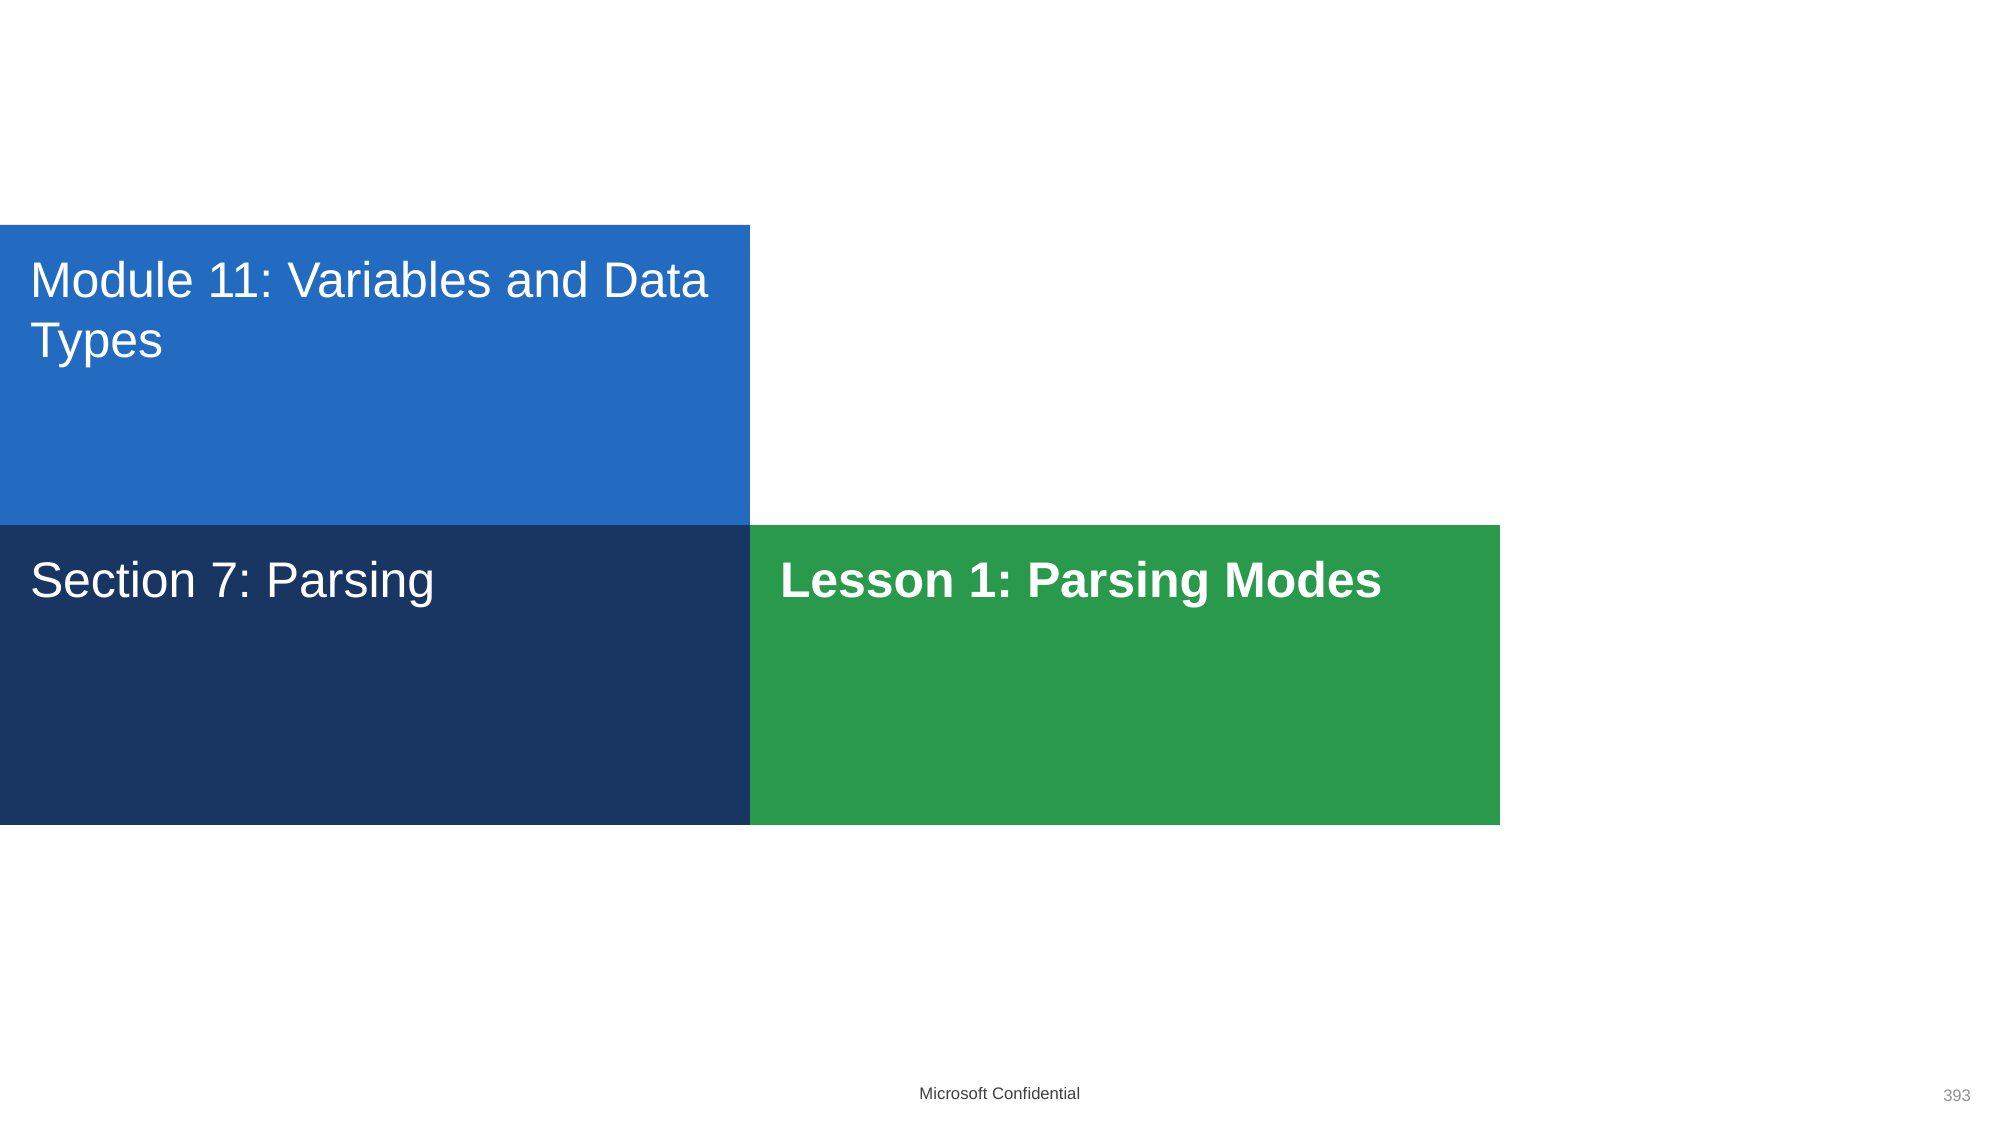

# Module 11: Variables and Data Types
Section 7: Parsing
Lesson 1: Parsing Modes
393